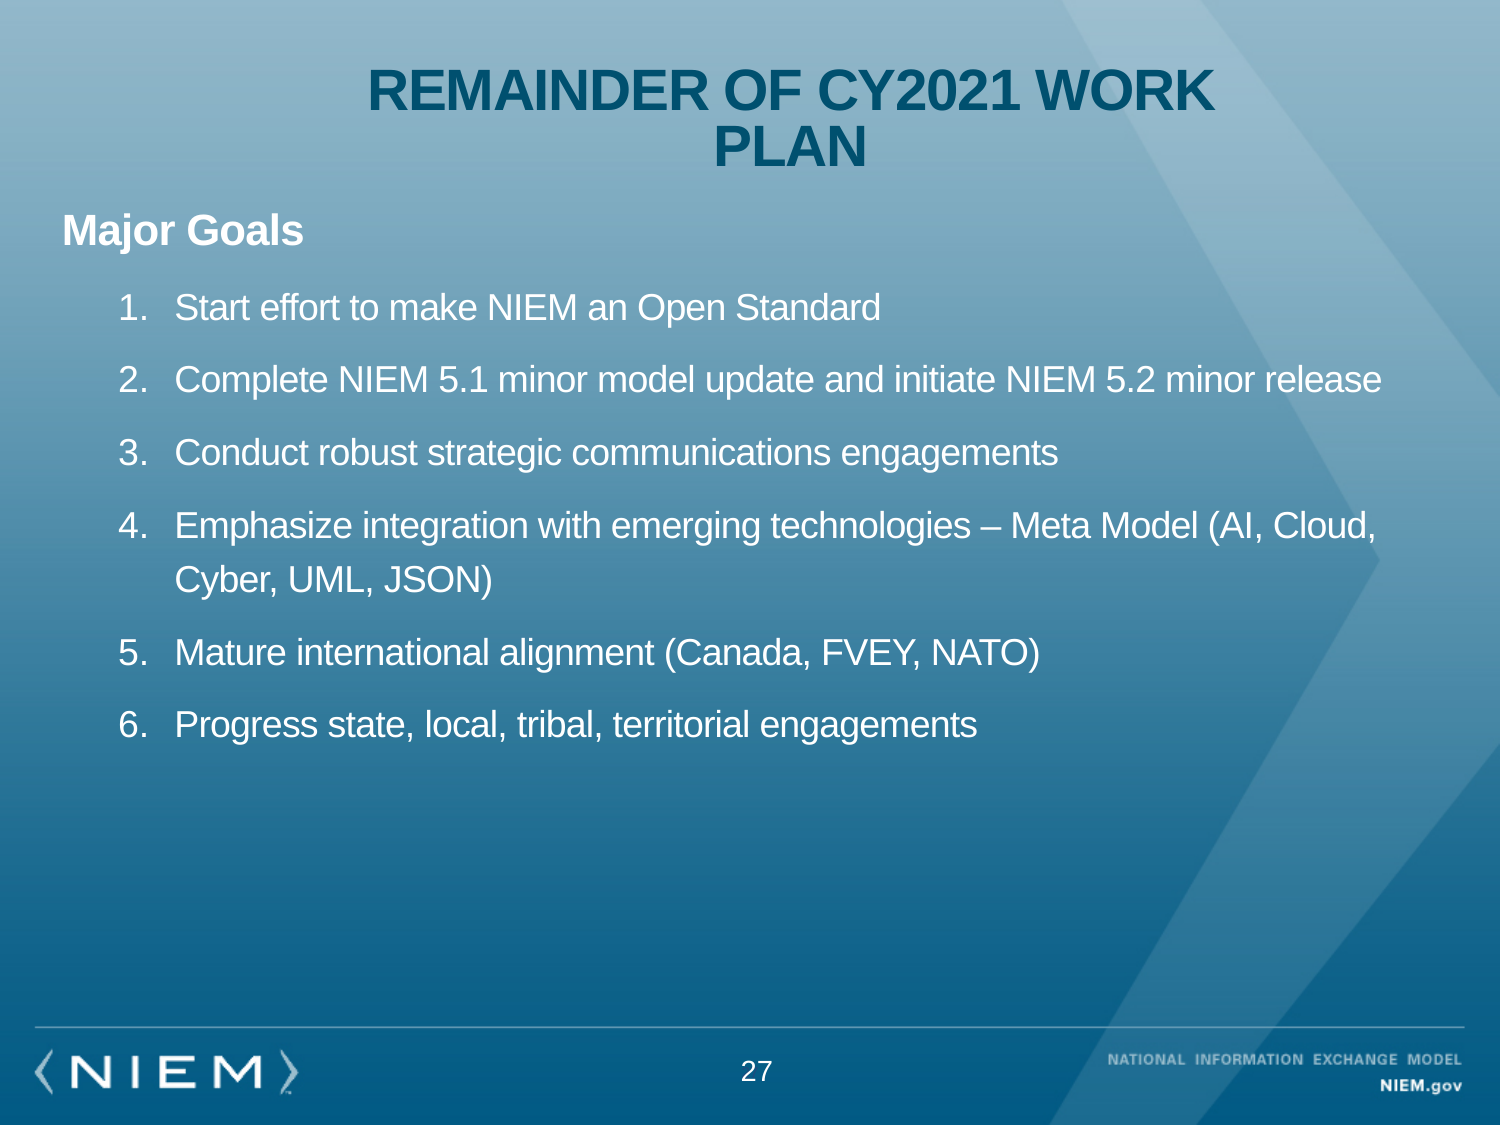

# Remainder of CY2021 Work plan
Major Goals
Start effort to make NIEM an Open Standard
Complete NIEM 5.1 minor model update and initiate NIEM 5.2 minor release
Conduct robust strategic communications engagements
Emphasize integration with emerging technologies – Meta Model (AI, Cloud, Cyber, UML, JSON)
Mature international alignment (Canada, FVEY, NATO)
Progress state, local, tribal, territorial engagements

27
27